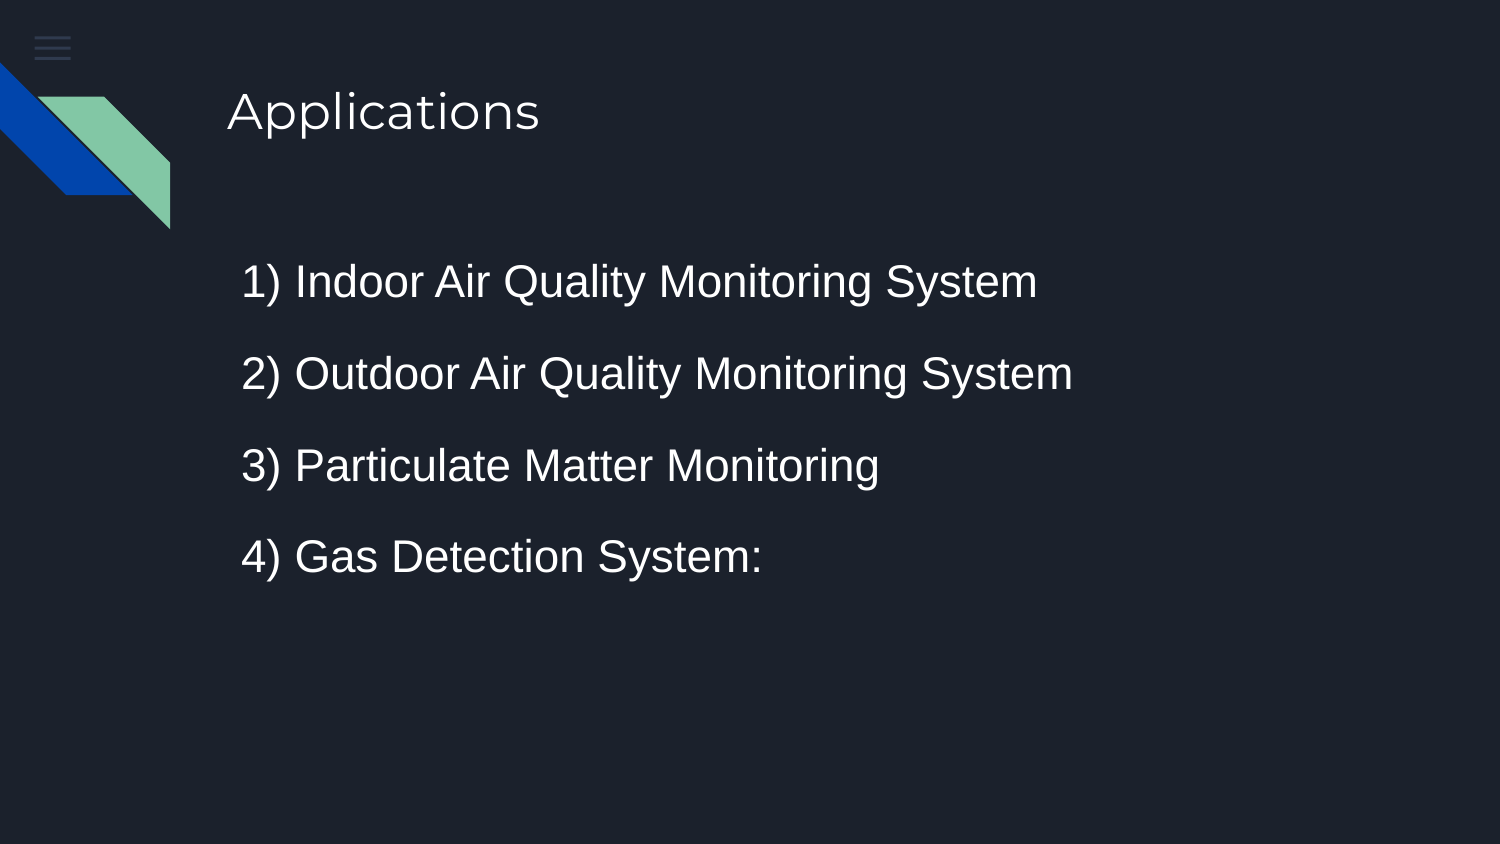

# Applications
1) Indoor Air Quality Monitoring System
2) Outdoor Air Quality Monitoring System
3) Particulate Matter Monitoring
4) Gas Detection System: